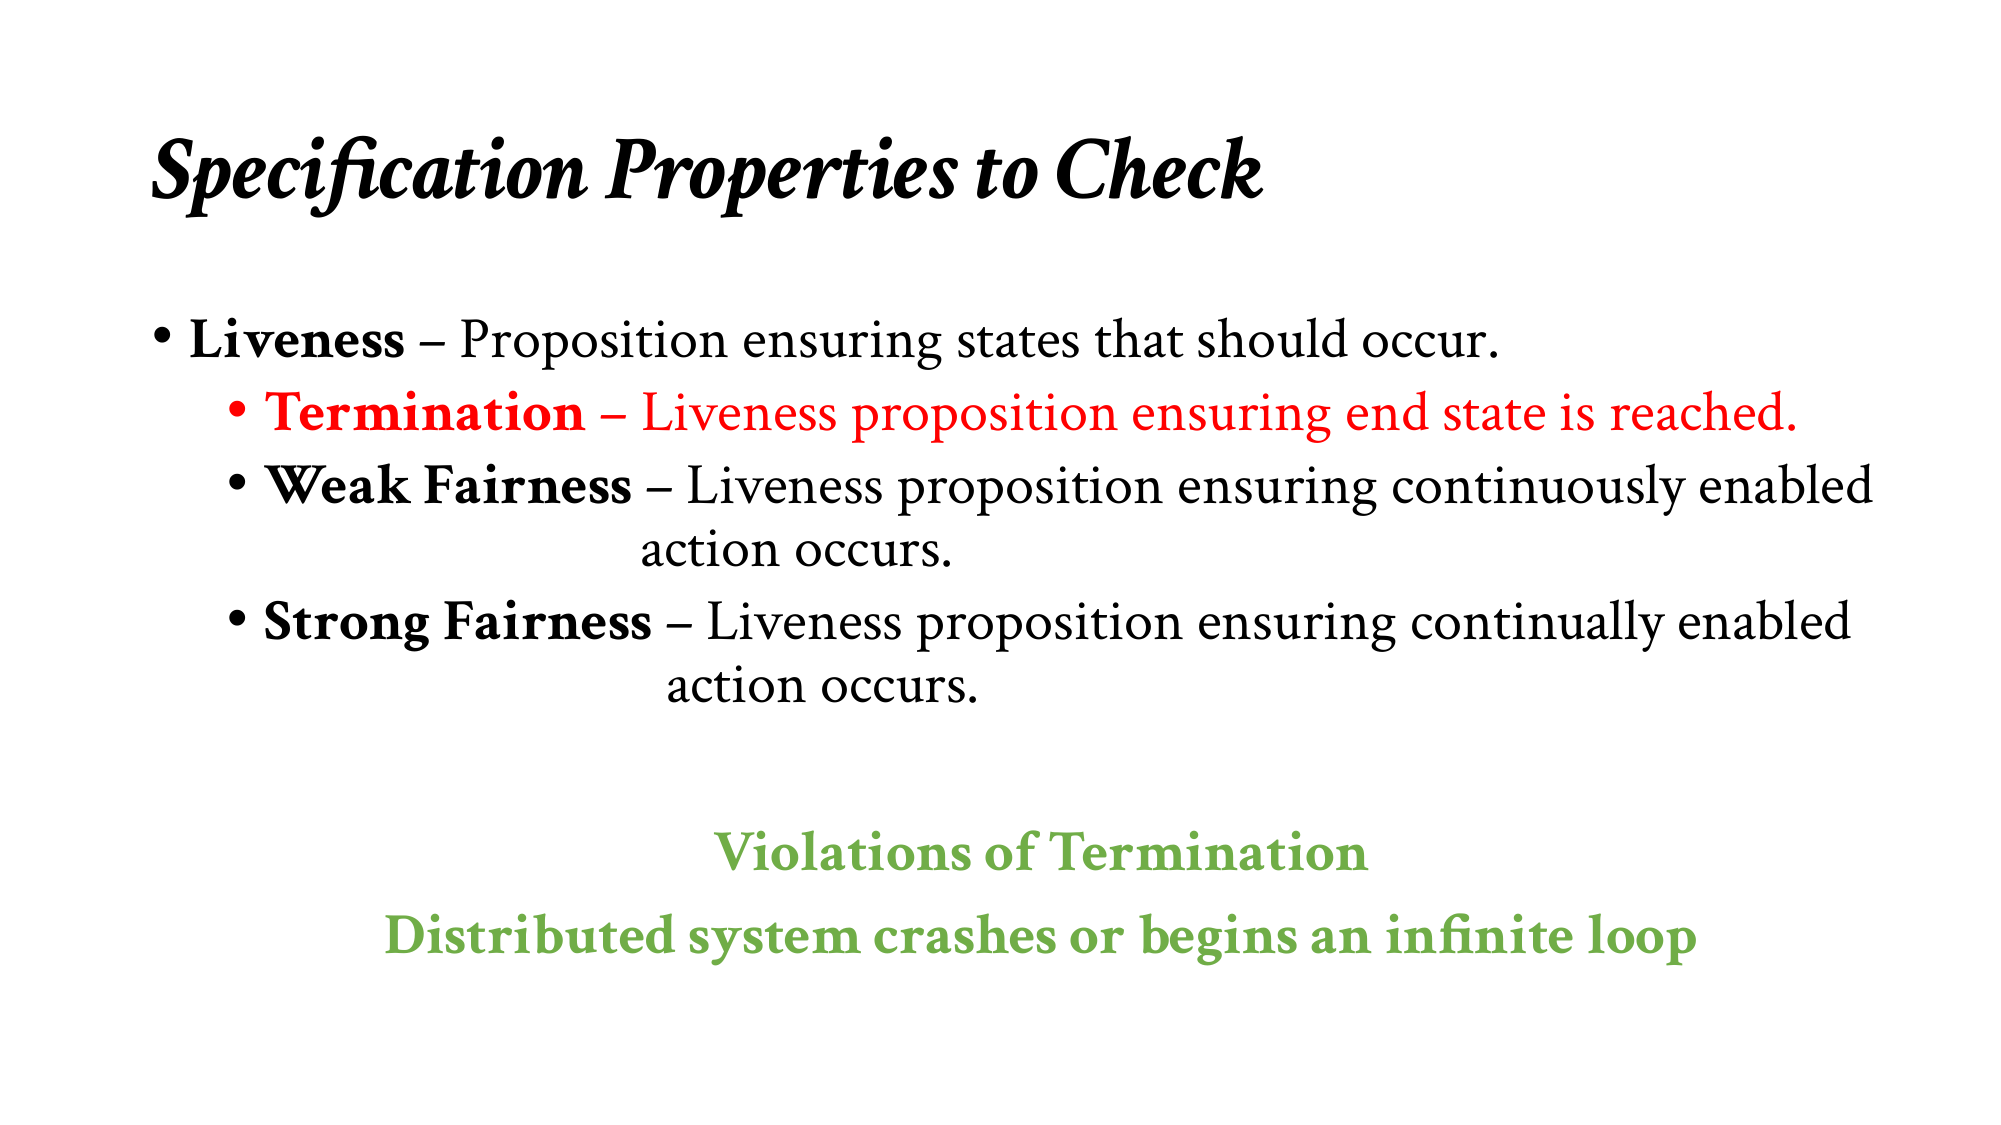

# Specification Properties to Check
Liveness – Proposition ensuring states that should occur.
Termination – Liveness proposition ensuring end state is reached.
Weak Fairness – Liveness proposition ensuring continuously enabled
                             action occurs.
Strong Fairness – Liveness proposition ensuring continually enabled
                               action occurs.

Violations of Termination
Distributed system crashes or begins an infinite loop